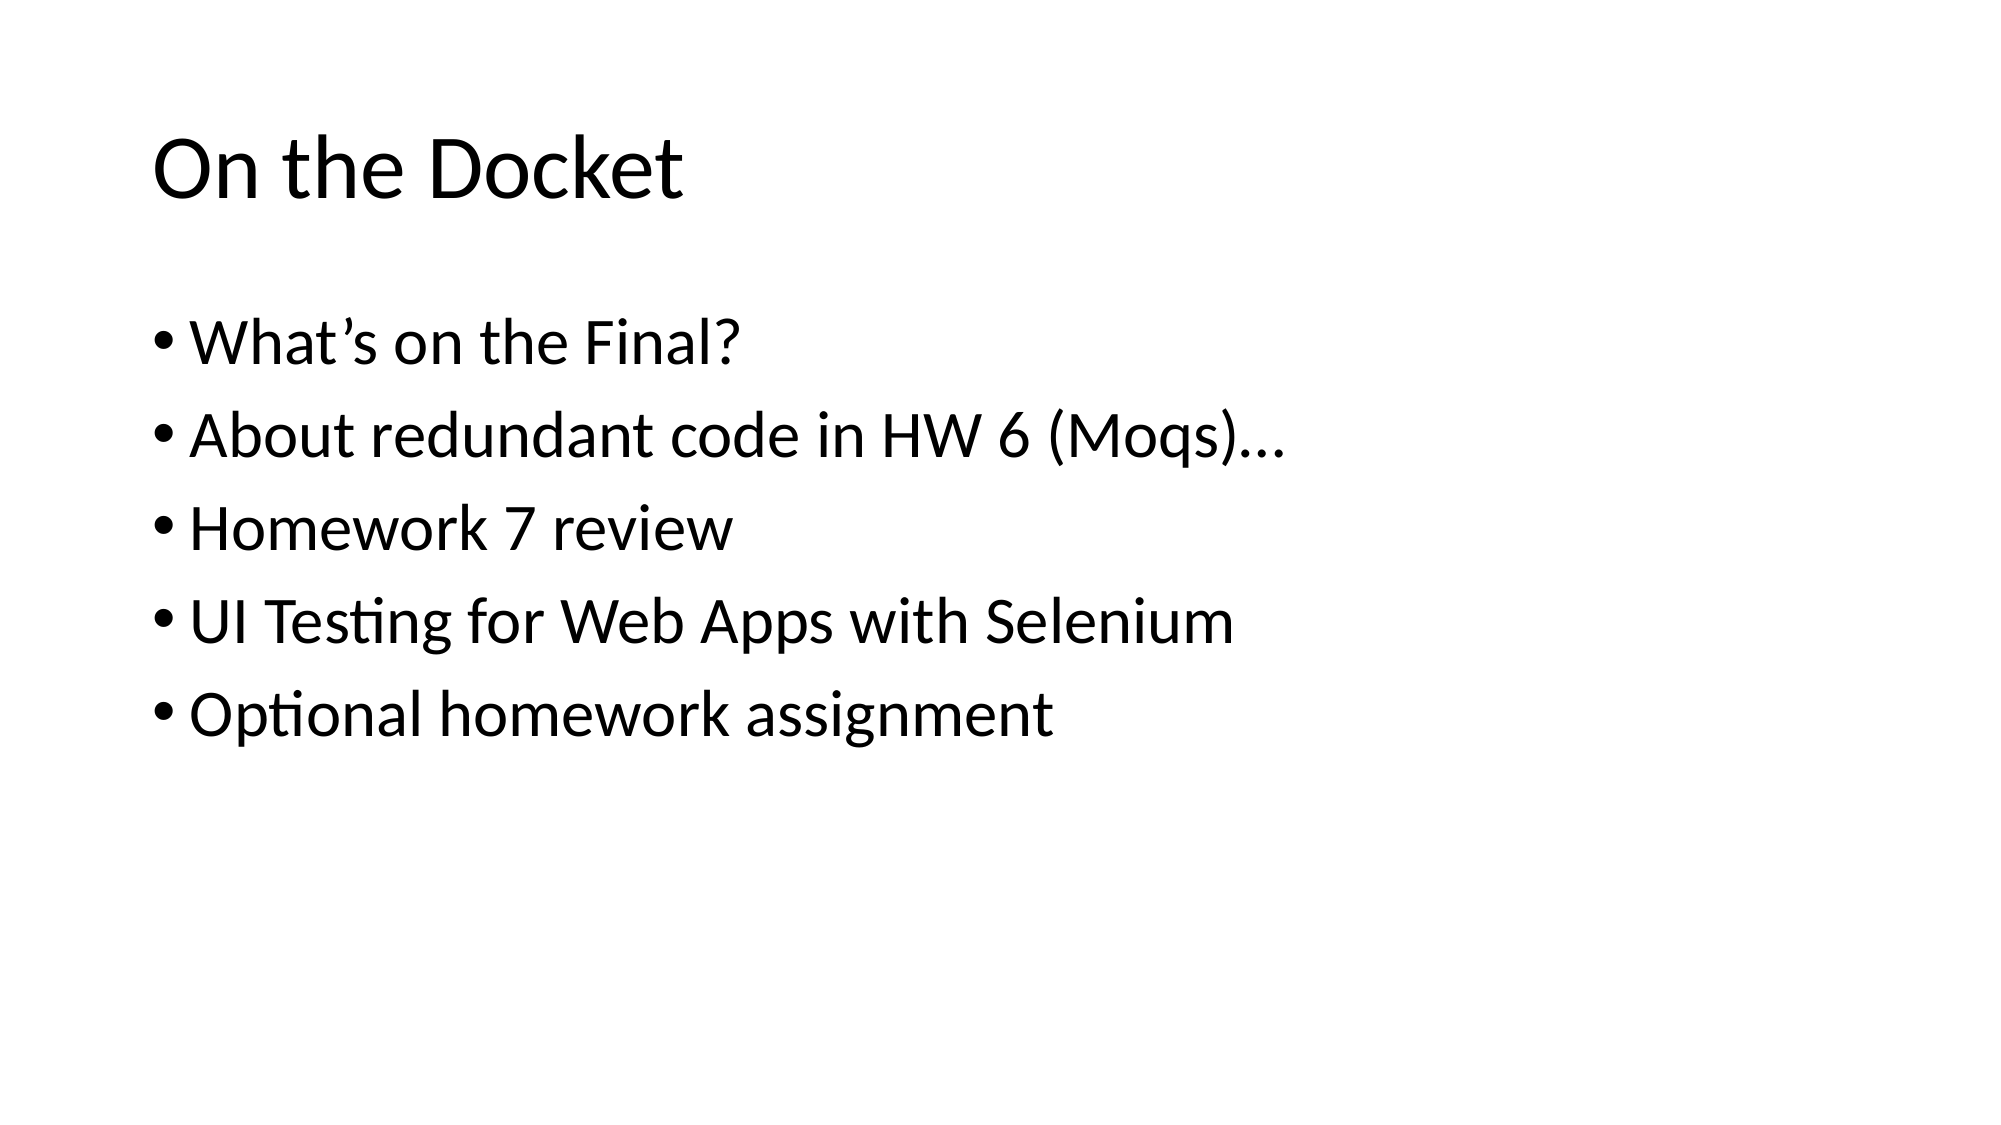

# On the Docket
What’s on the Final?
About redundant code in HW 6 (Moqs)…
Homework 7 review
UI Testing for Web Apps with Selenium
Optional homework assignment